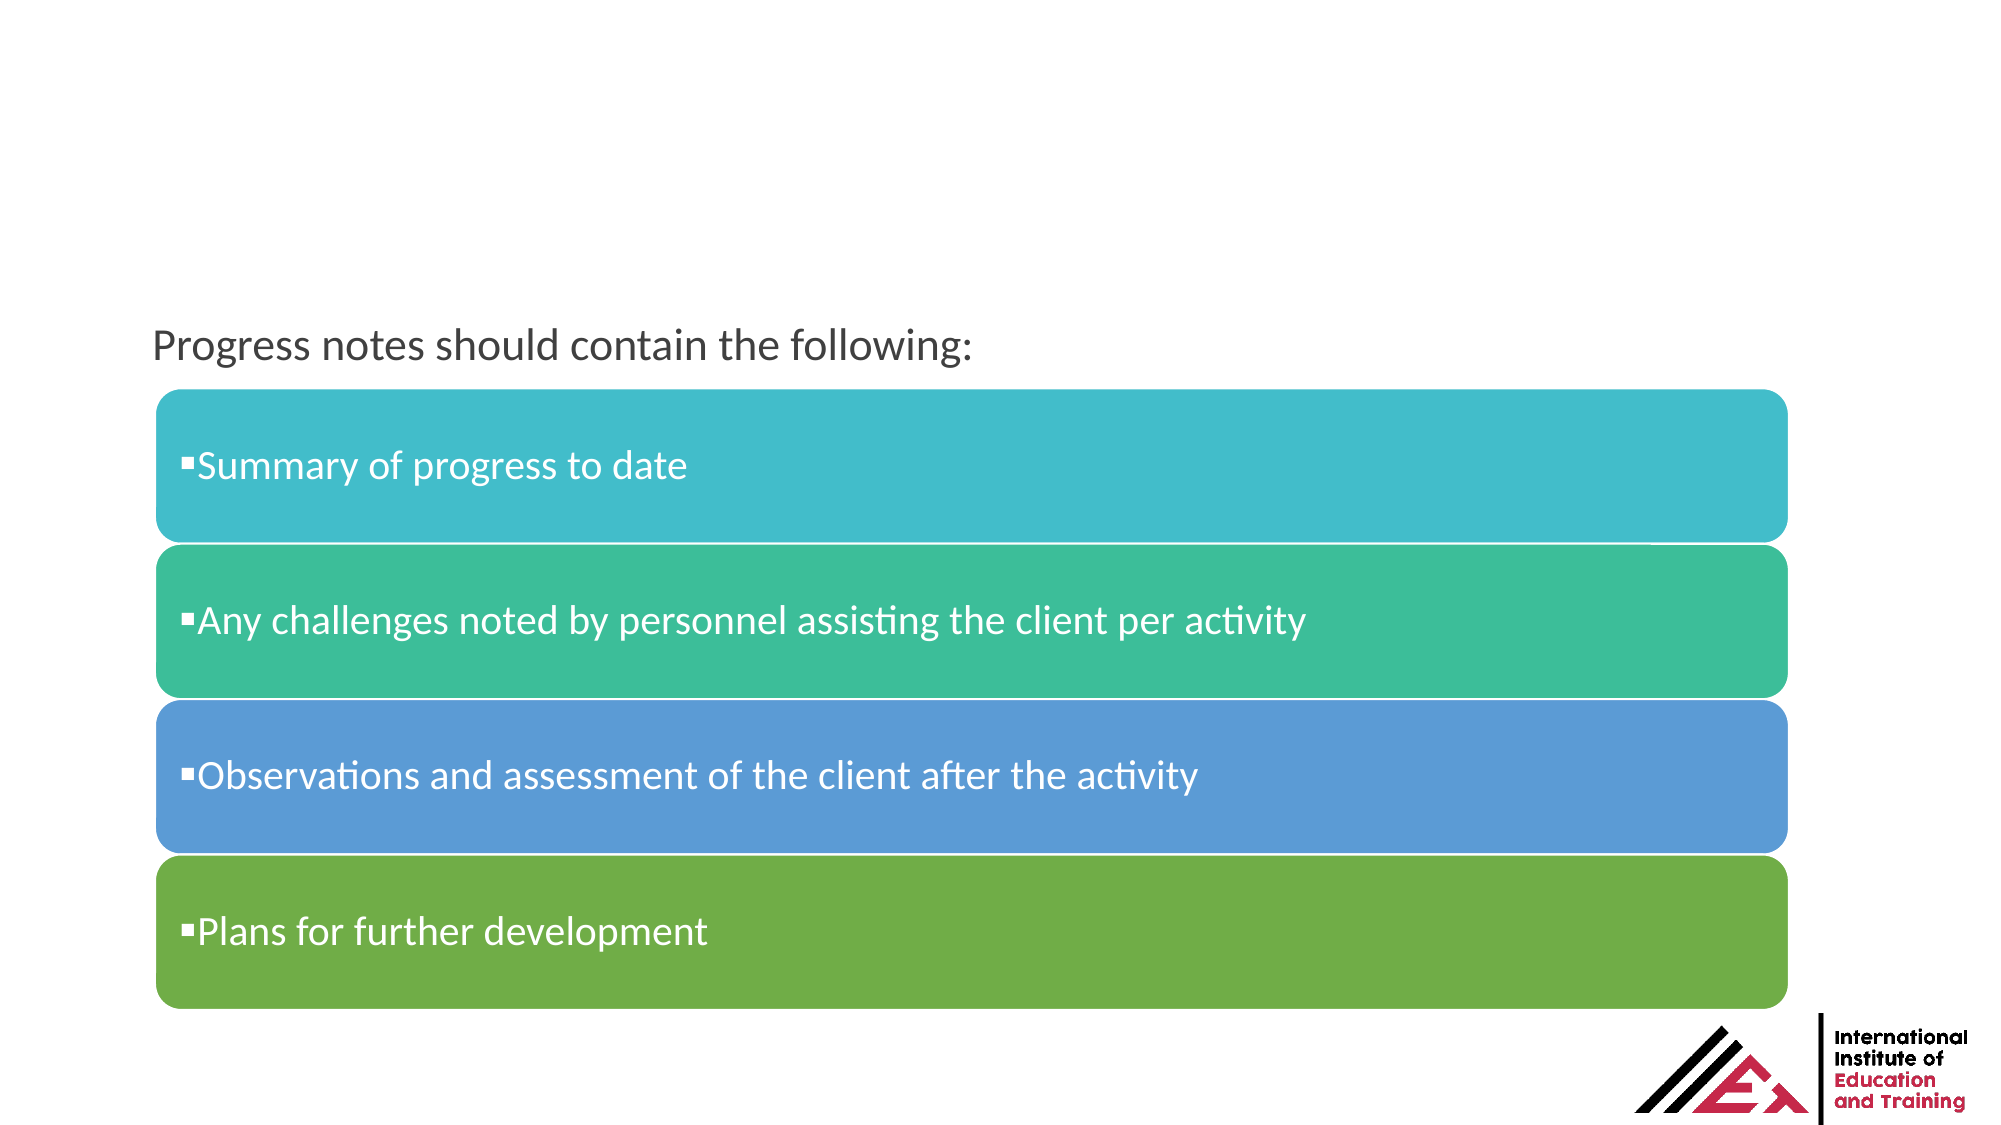

Progress notes should contain the following:

Summary of progress to date
Any challenges noted by personnel assisting the client per activity
Observations and assessment of the client after the activity
Plans for further development